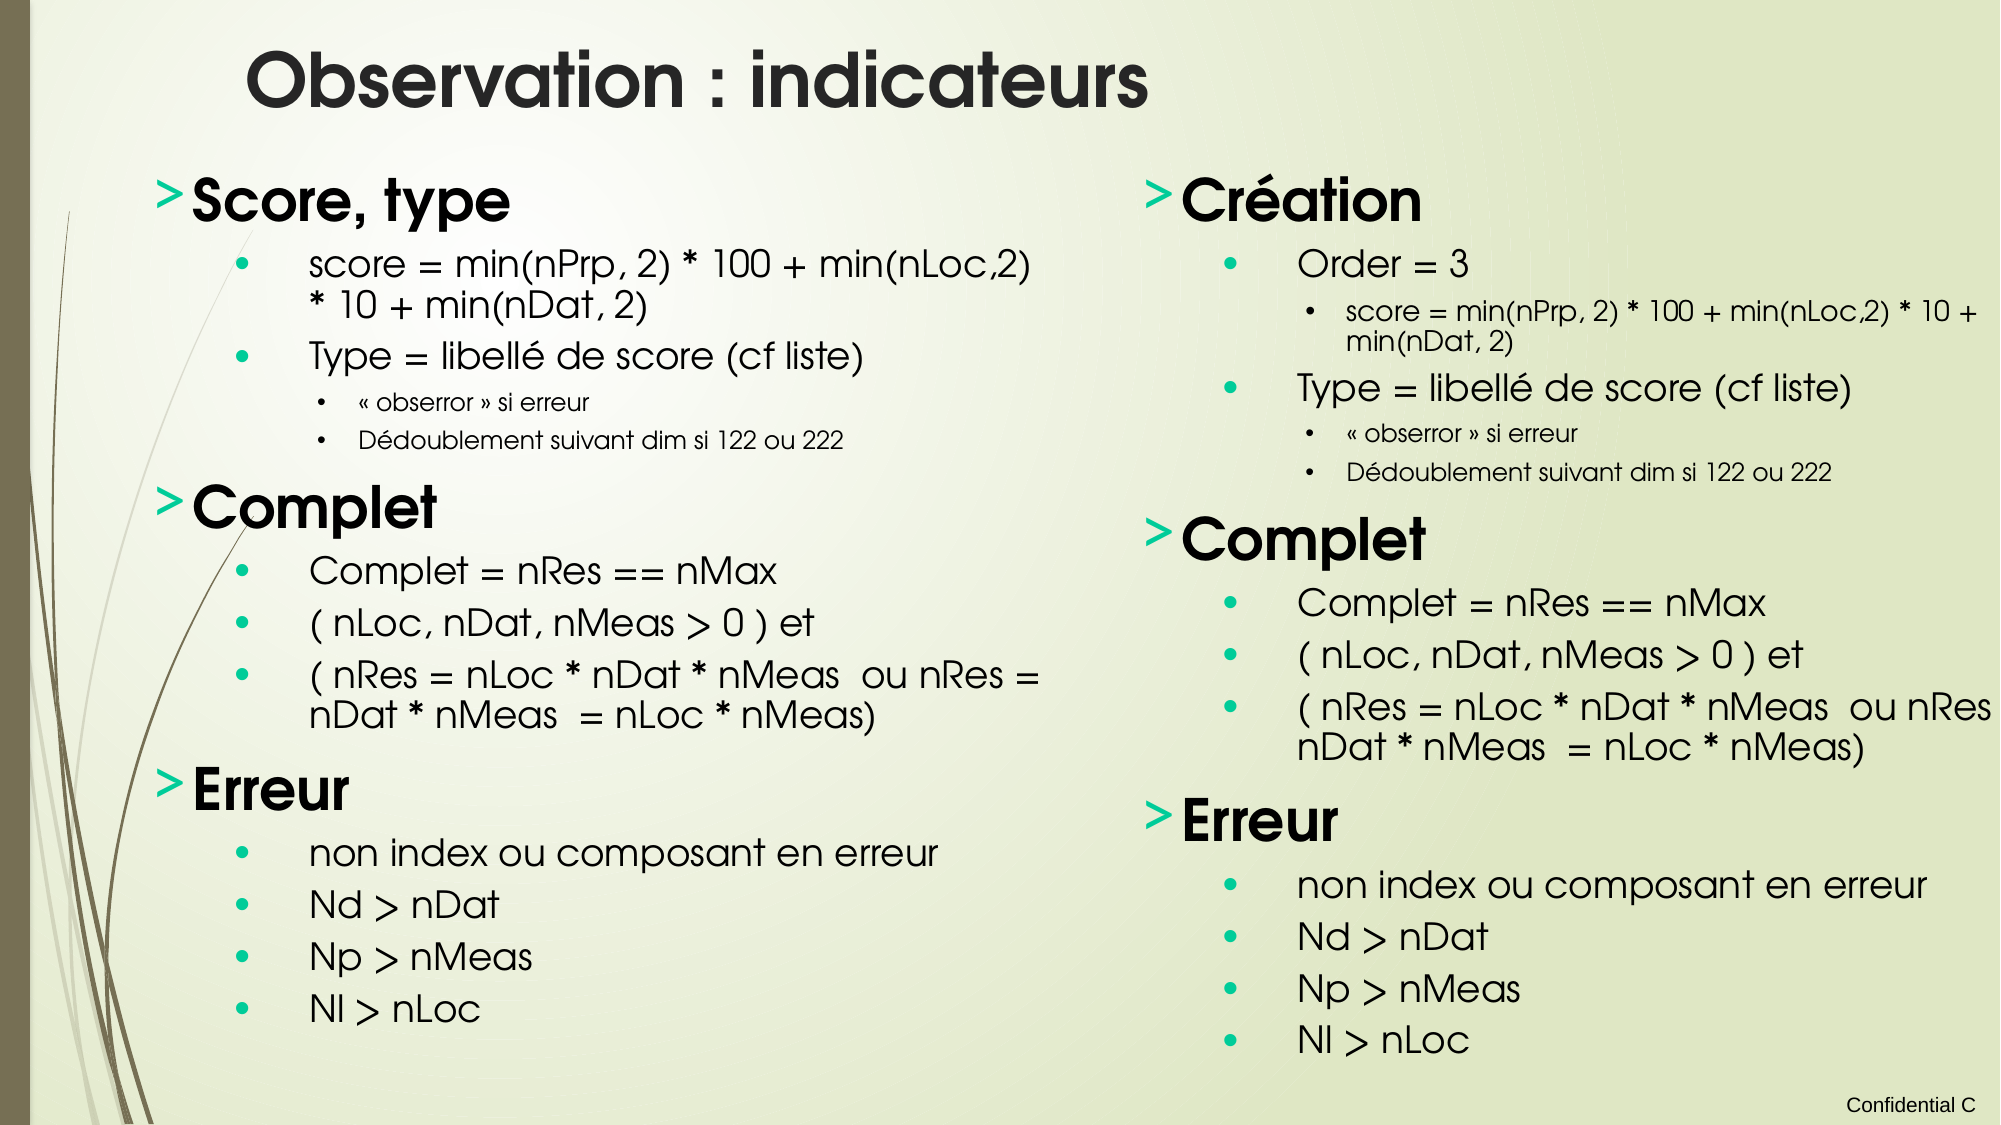

# Observation : indicateurs
Score, type
score = min(nPrp, 2) * 100 + min(nLoc,2) * 10 + min(nDat, 2)
Type = libellé de score (cf liste)
« obserror » si erreur
Dédoublement suivant dim si 122 ou 222
Complet
Complet = nRes == nMax
( nLoc, nDat, nMeas > 0 ) et
( nRes = nLoc * nDat * nMeas  ou nRes = nDat * nMeas  = nLoc * nMeas)
Erreur
non index ou composant en erreur
Nd > nDat
Np > nMeas
Nl > nLoc
Création
Order = 3
score = min(nPrp, 2) * 100 + min(nLoc,2) * 10 + min(nDat, 2)
Type = libellé de score (cf liste)
« obserror » si erreur
Dédoublement suivant dim si 122 ou 222
Complet
Complet = nRes == nMax
( nLoc, nDat, nMeas > 0 ) et
( nRes = nLoc * nDat * nMeas  ou nRes = nDat * nMeas  = nLoc * nMeas)
Erreur
non index ou composant en erreur
Nd > nDat
Np > nMeas
Nl > nLoc